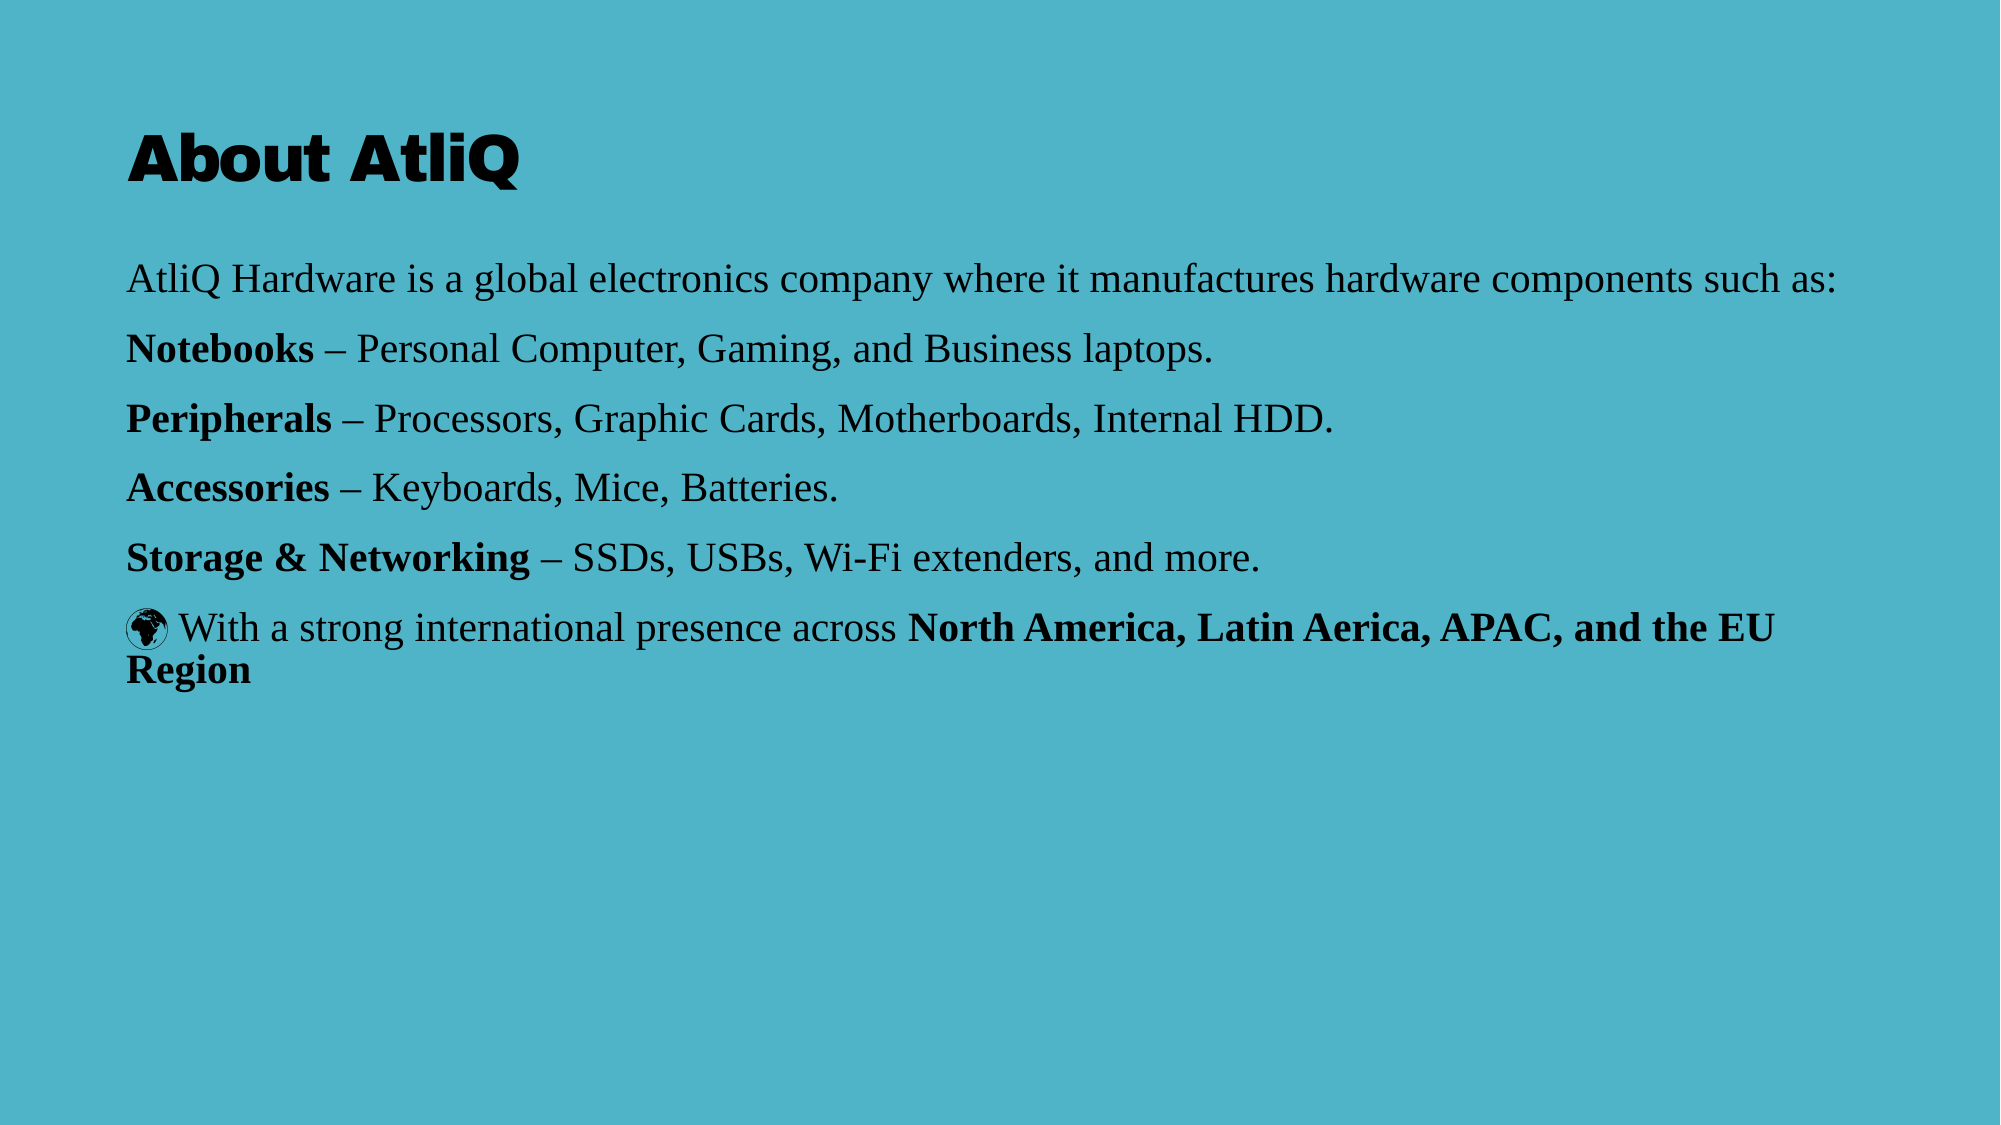

About AtliQ
AtliQ Hardware is a global electronics company where it manufactures hardware components such as:
Notebooks – Personal Computer, Gaming, and Business laptops.
Peripherals – Processors, Graphic Cards, Motherboards, Internal HDD.
Accessories – Keyboards, Mice, Batteries.
Storage & Networking – SSDs, USBs, Wi-Fi extenders, and more.
🌍 With a strong international presence across North America, Latin Aerica, APAC, and the EU Region